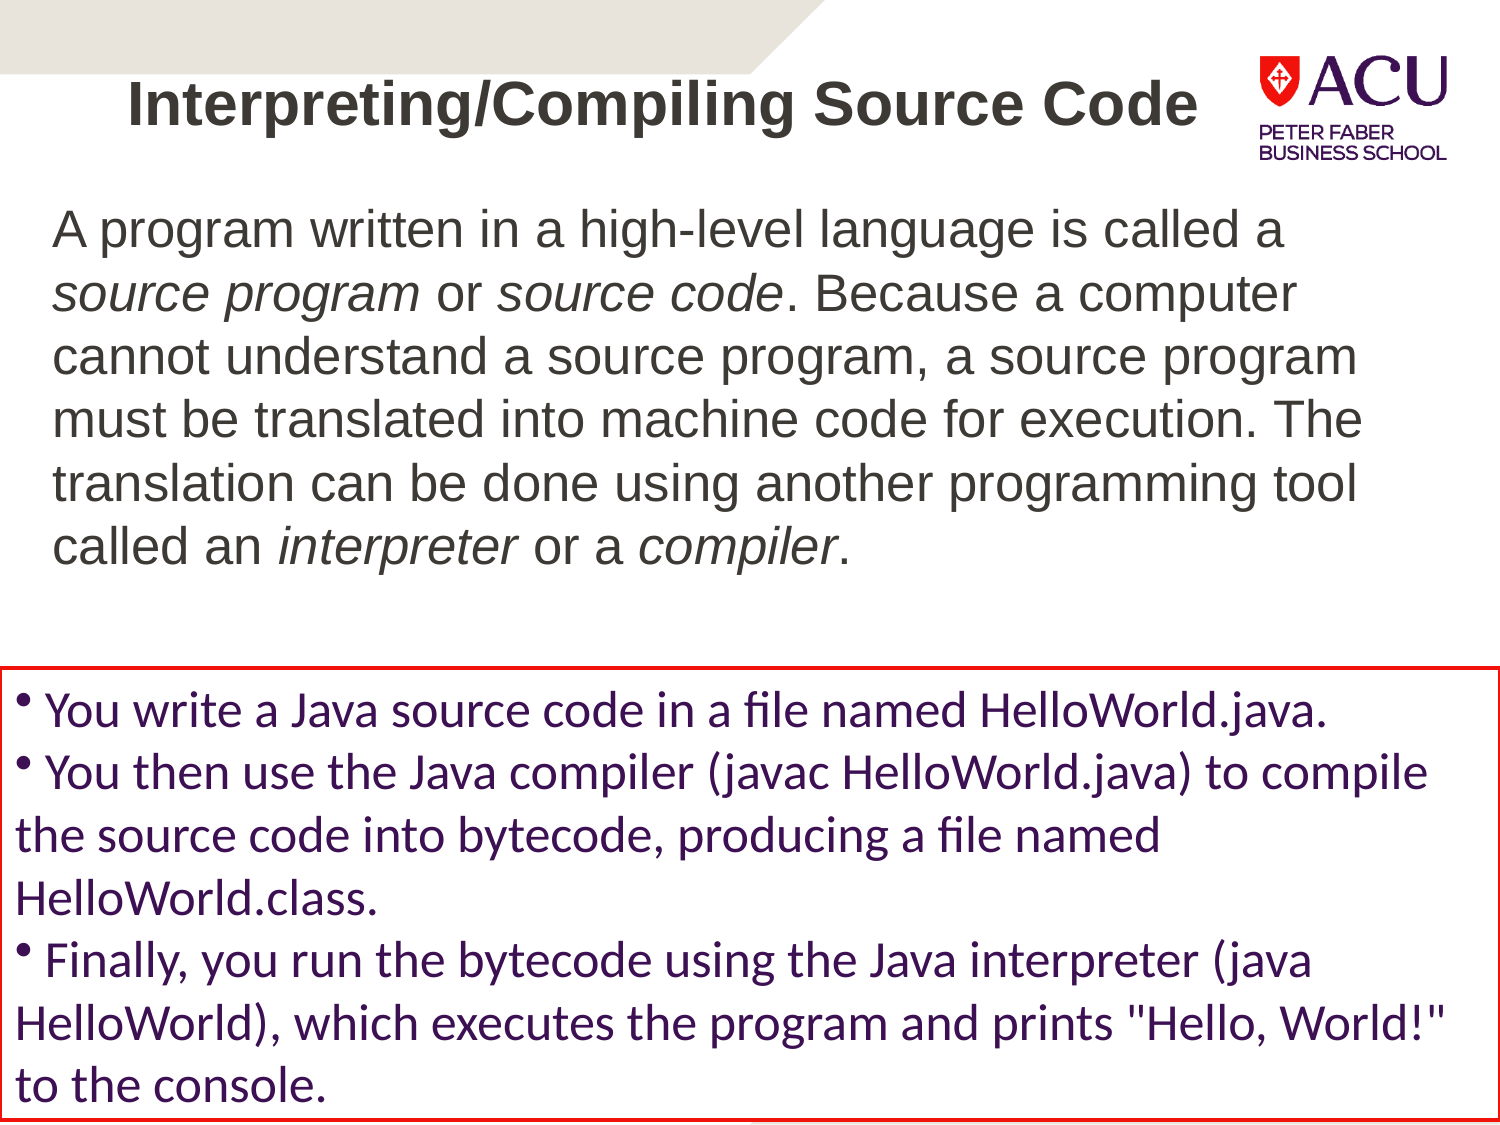

# Interpreting/Compiling Source Code
A program written in a high-level language is called a source program or source code. Because a computer cannot understand a source program, a source program must be translated into machine code for execution. The translation can be done using another programming tool called an interpreter or a compiler.

 You write a Java source code in a file named HelloWorld.java.
 You then use the Java compiler (javac HelloWorld.java) to compile the source code into bytecode, producing a file named HelloWorld.class.
 Finally, you run the bytecode using the Java interpreter (java HelloWorld), which executes the program and prints "Hello, World!" to the console.
28